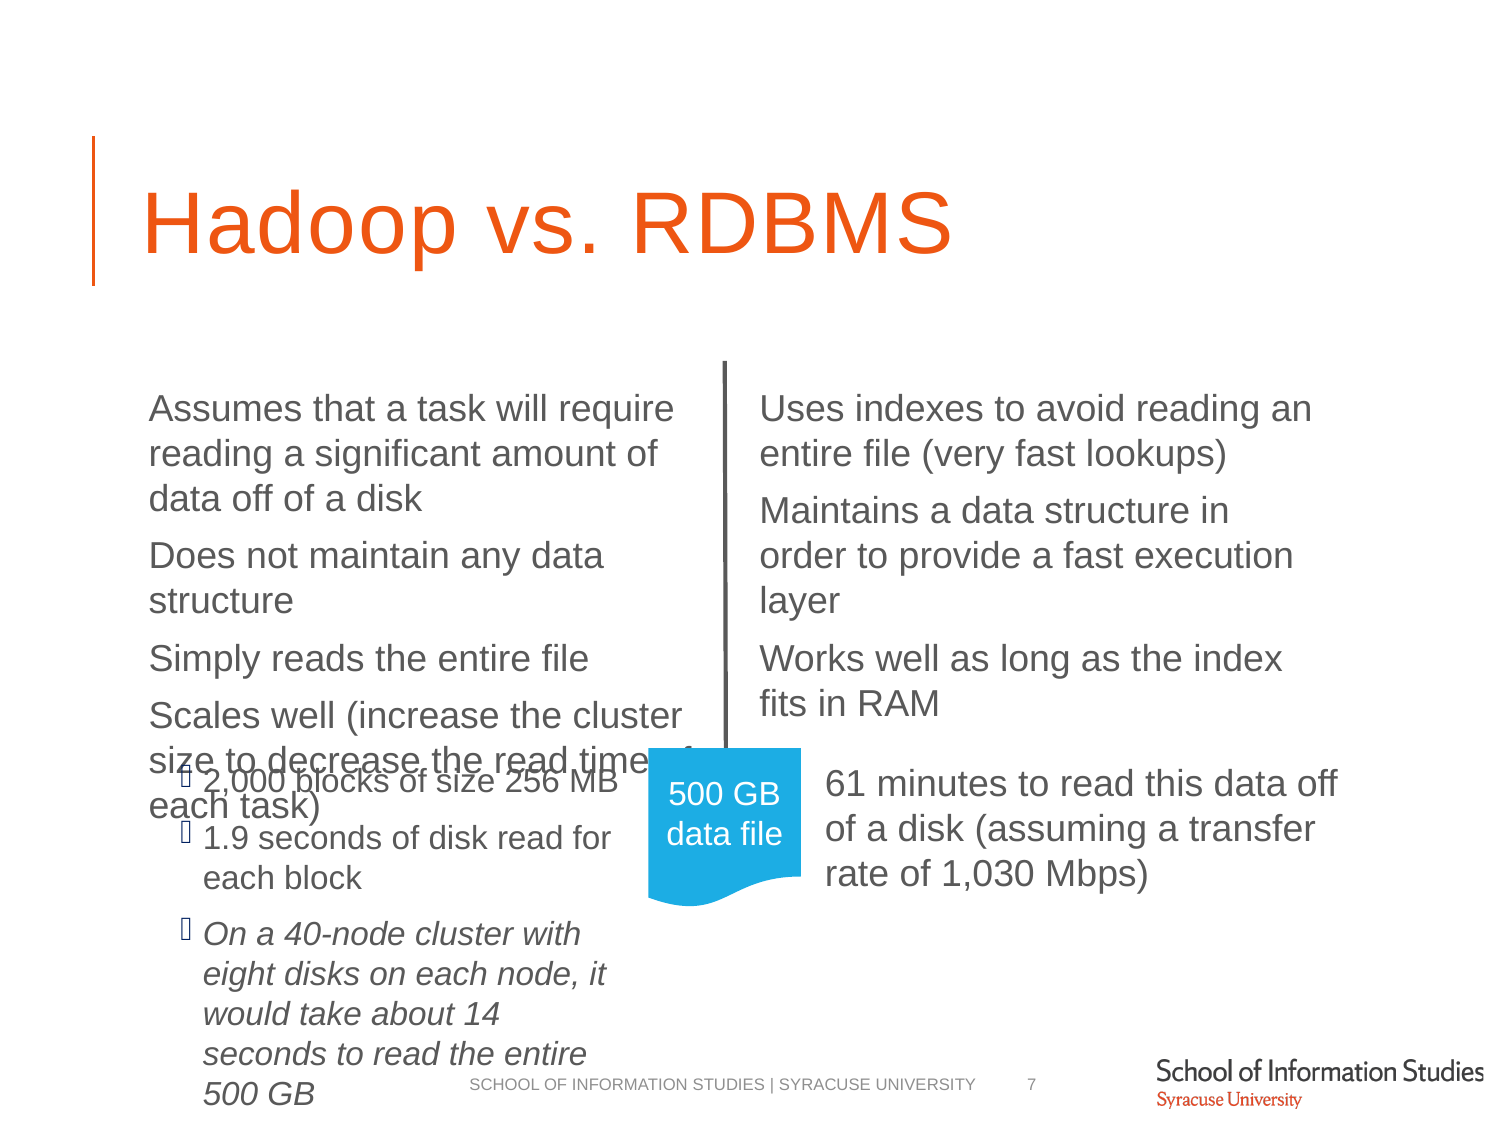

# Hadoop vs. RDBMS
Assumes that a task will require reading a significant amount of data off of a disk
Does not maintain any data structure
Simply reads the entire file
Scales well (increase the cluster size to decrease the read time of each task)
Uses indexes to avoid reading an entire file (very fast lookups)
Maintains a data structure in order to provide a fast execution layer
Works well as long as the index fits in RAM

500 GB
data file
2,000 blocks of size 256 MB
1.9 seconds of disk read for each block
On a 40-node cluster with eight disks on each node, it would take about 14 seconds to read the entire 500 GB
61 minutes to read this data off of a disk (assuming a transfer rate of 1,030 Mbps)
School of Information Studies | Syracuse University
7